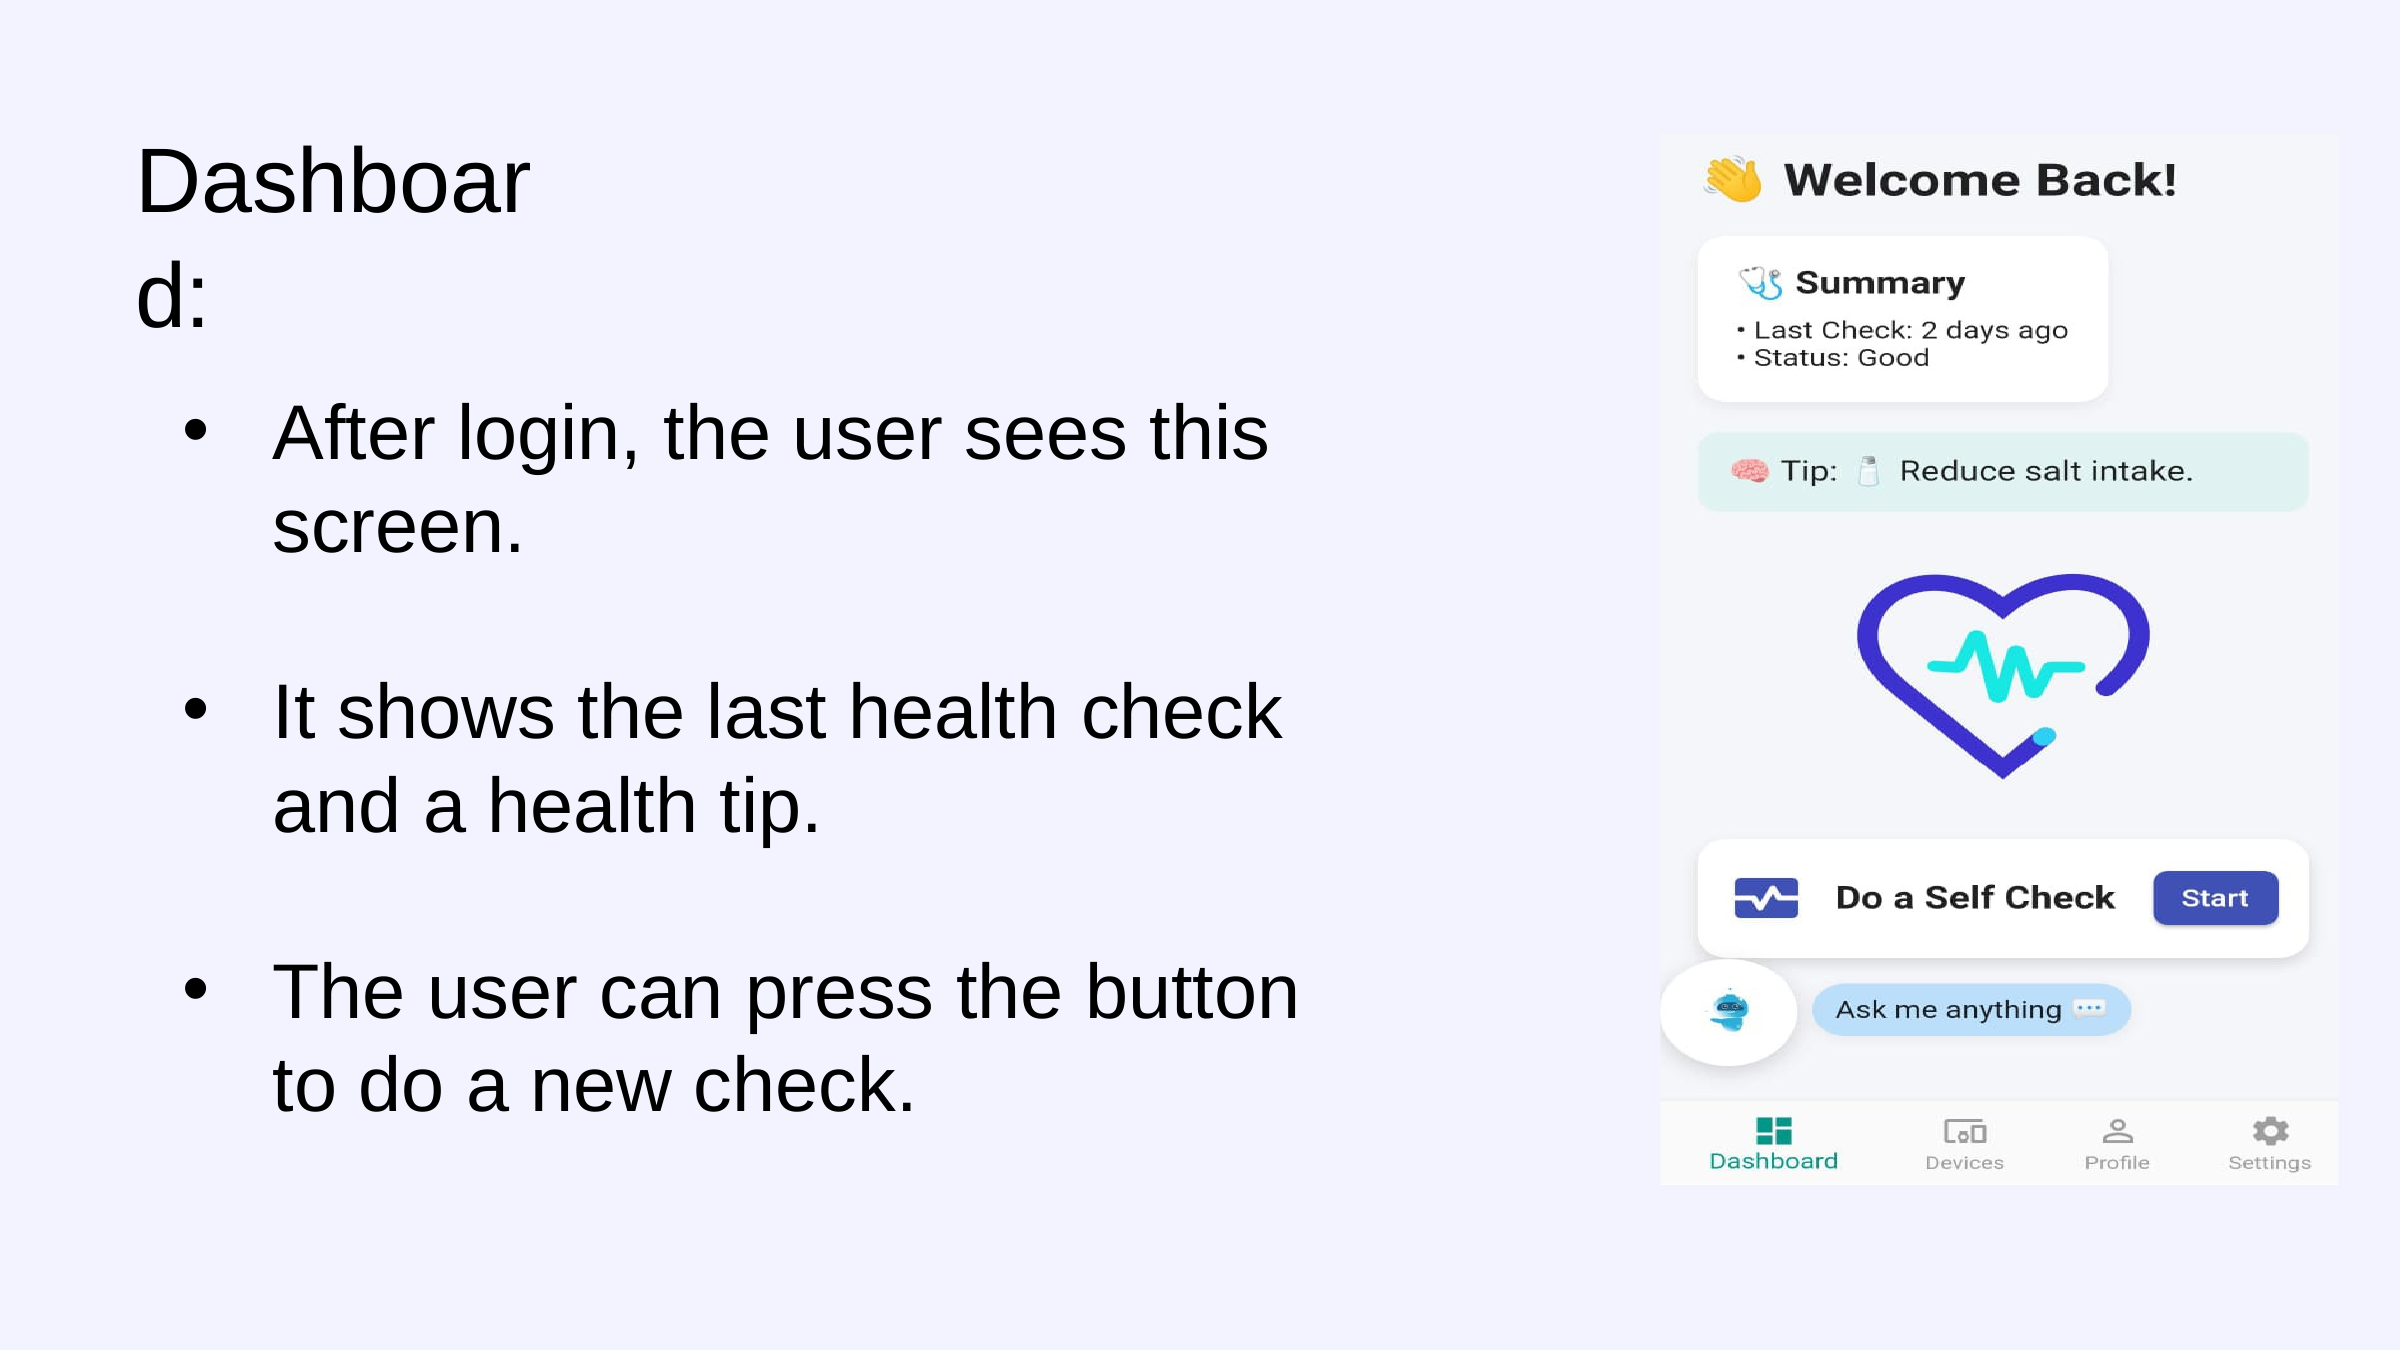

Dashboard:

After login, the user sees this screen.

It shows the last health check and a health tip.

The user can press the button to do a new check.